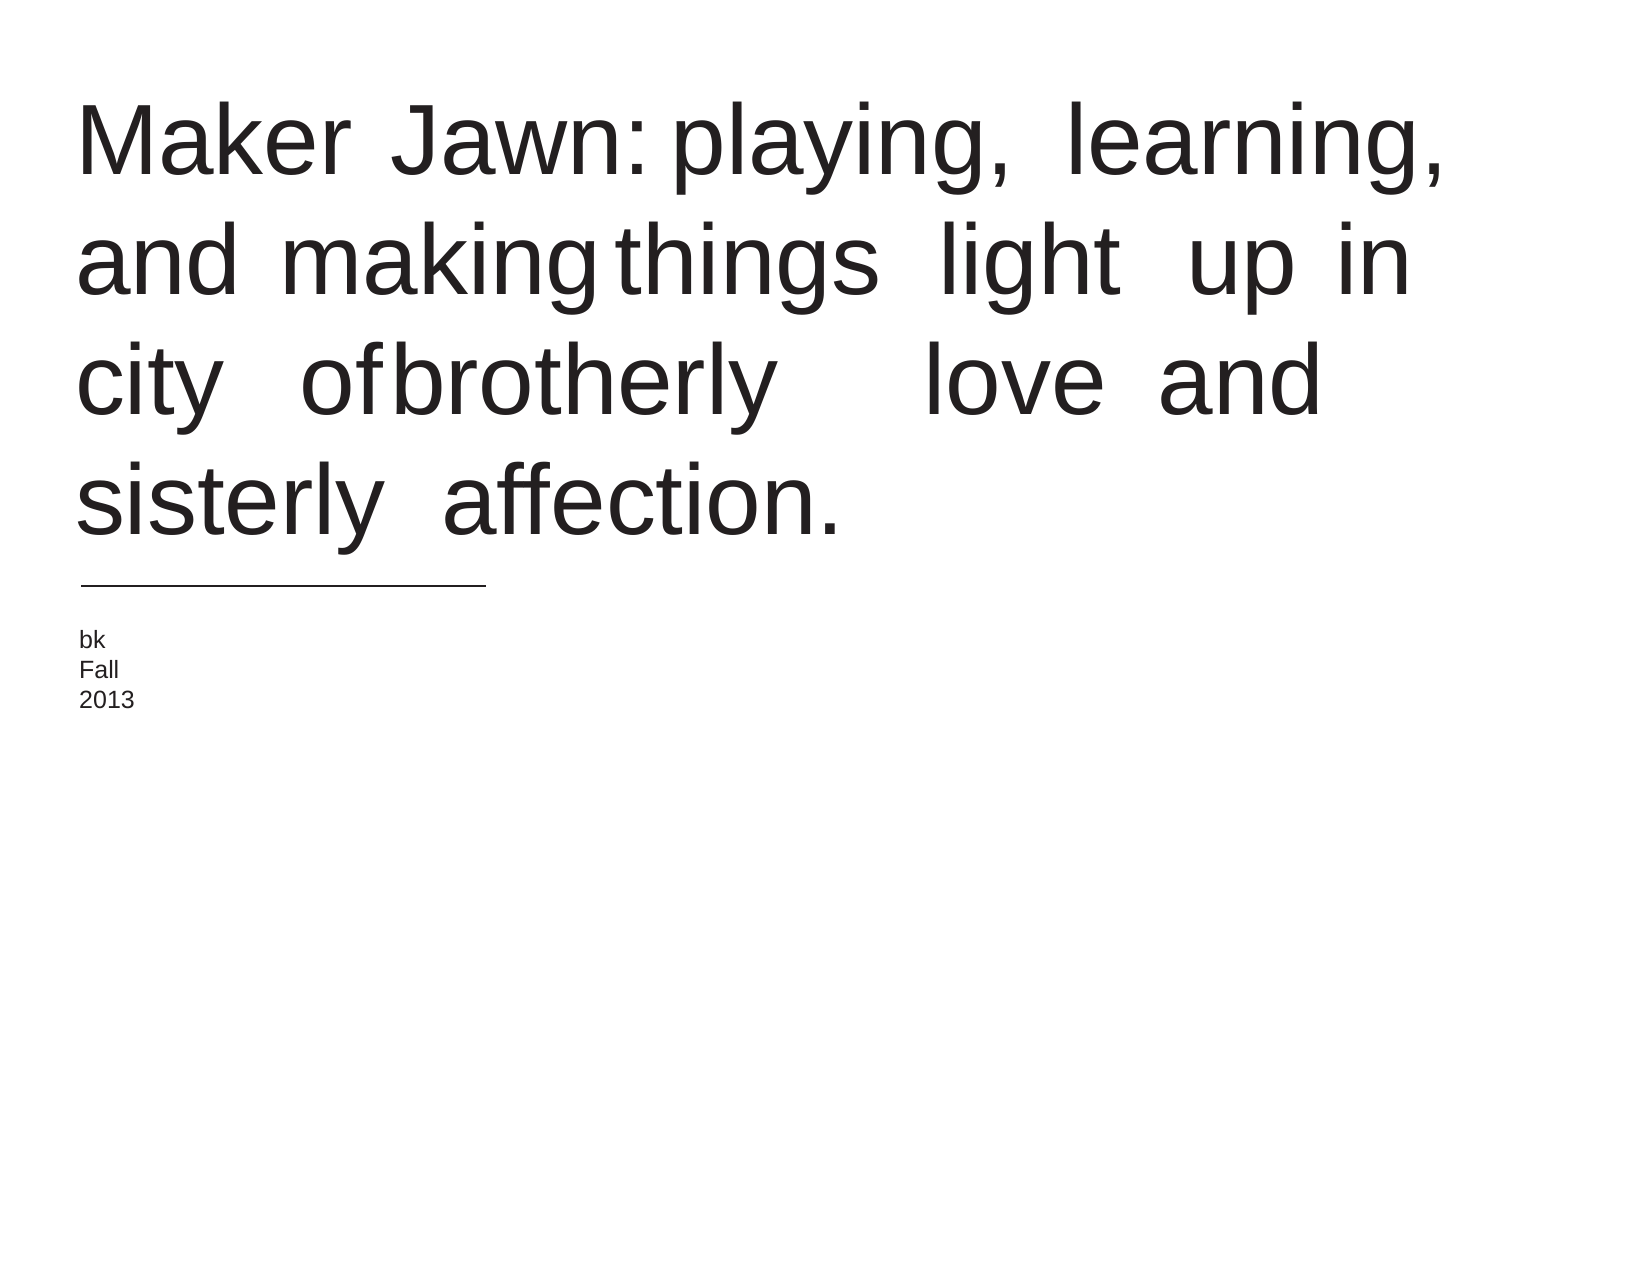

Maker	Jawn:	playing,	learning, and	making	things		light		up	in city		of	brotherly	love	and sisterly		affection.

bk
Fall 2013